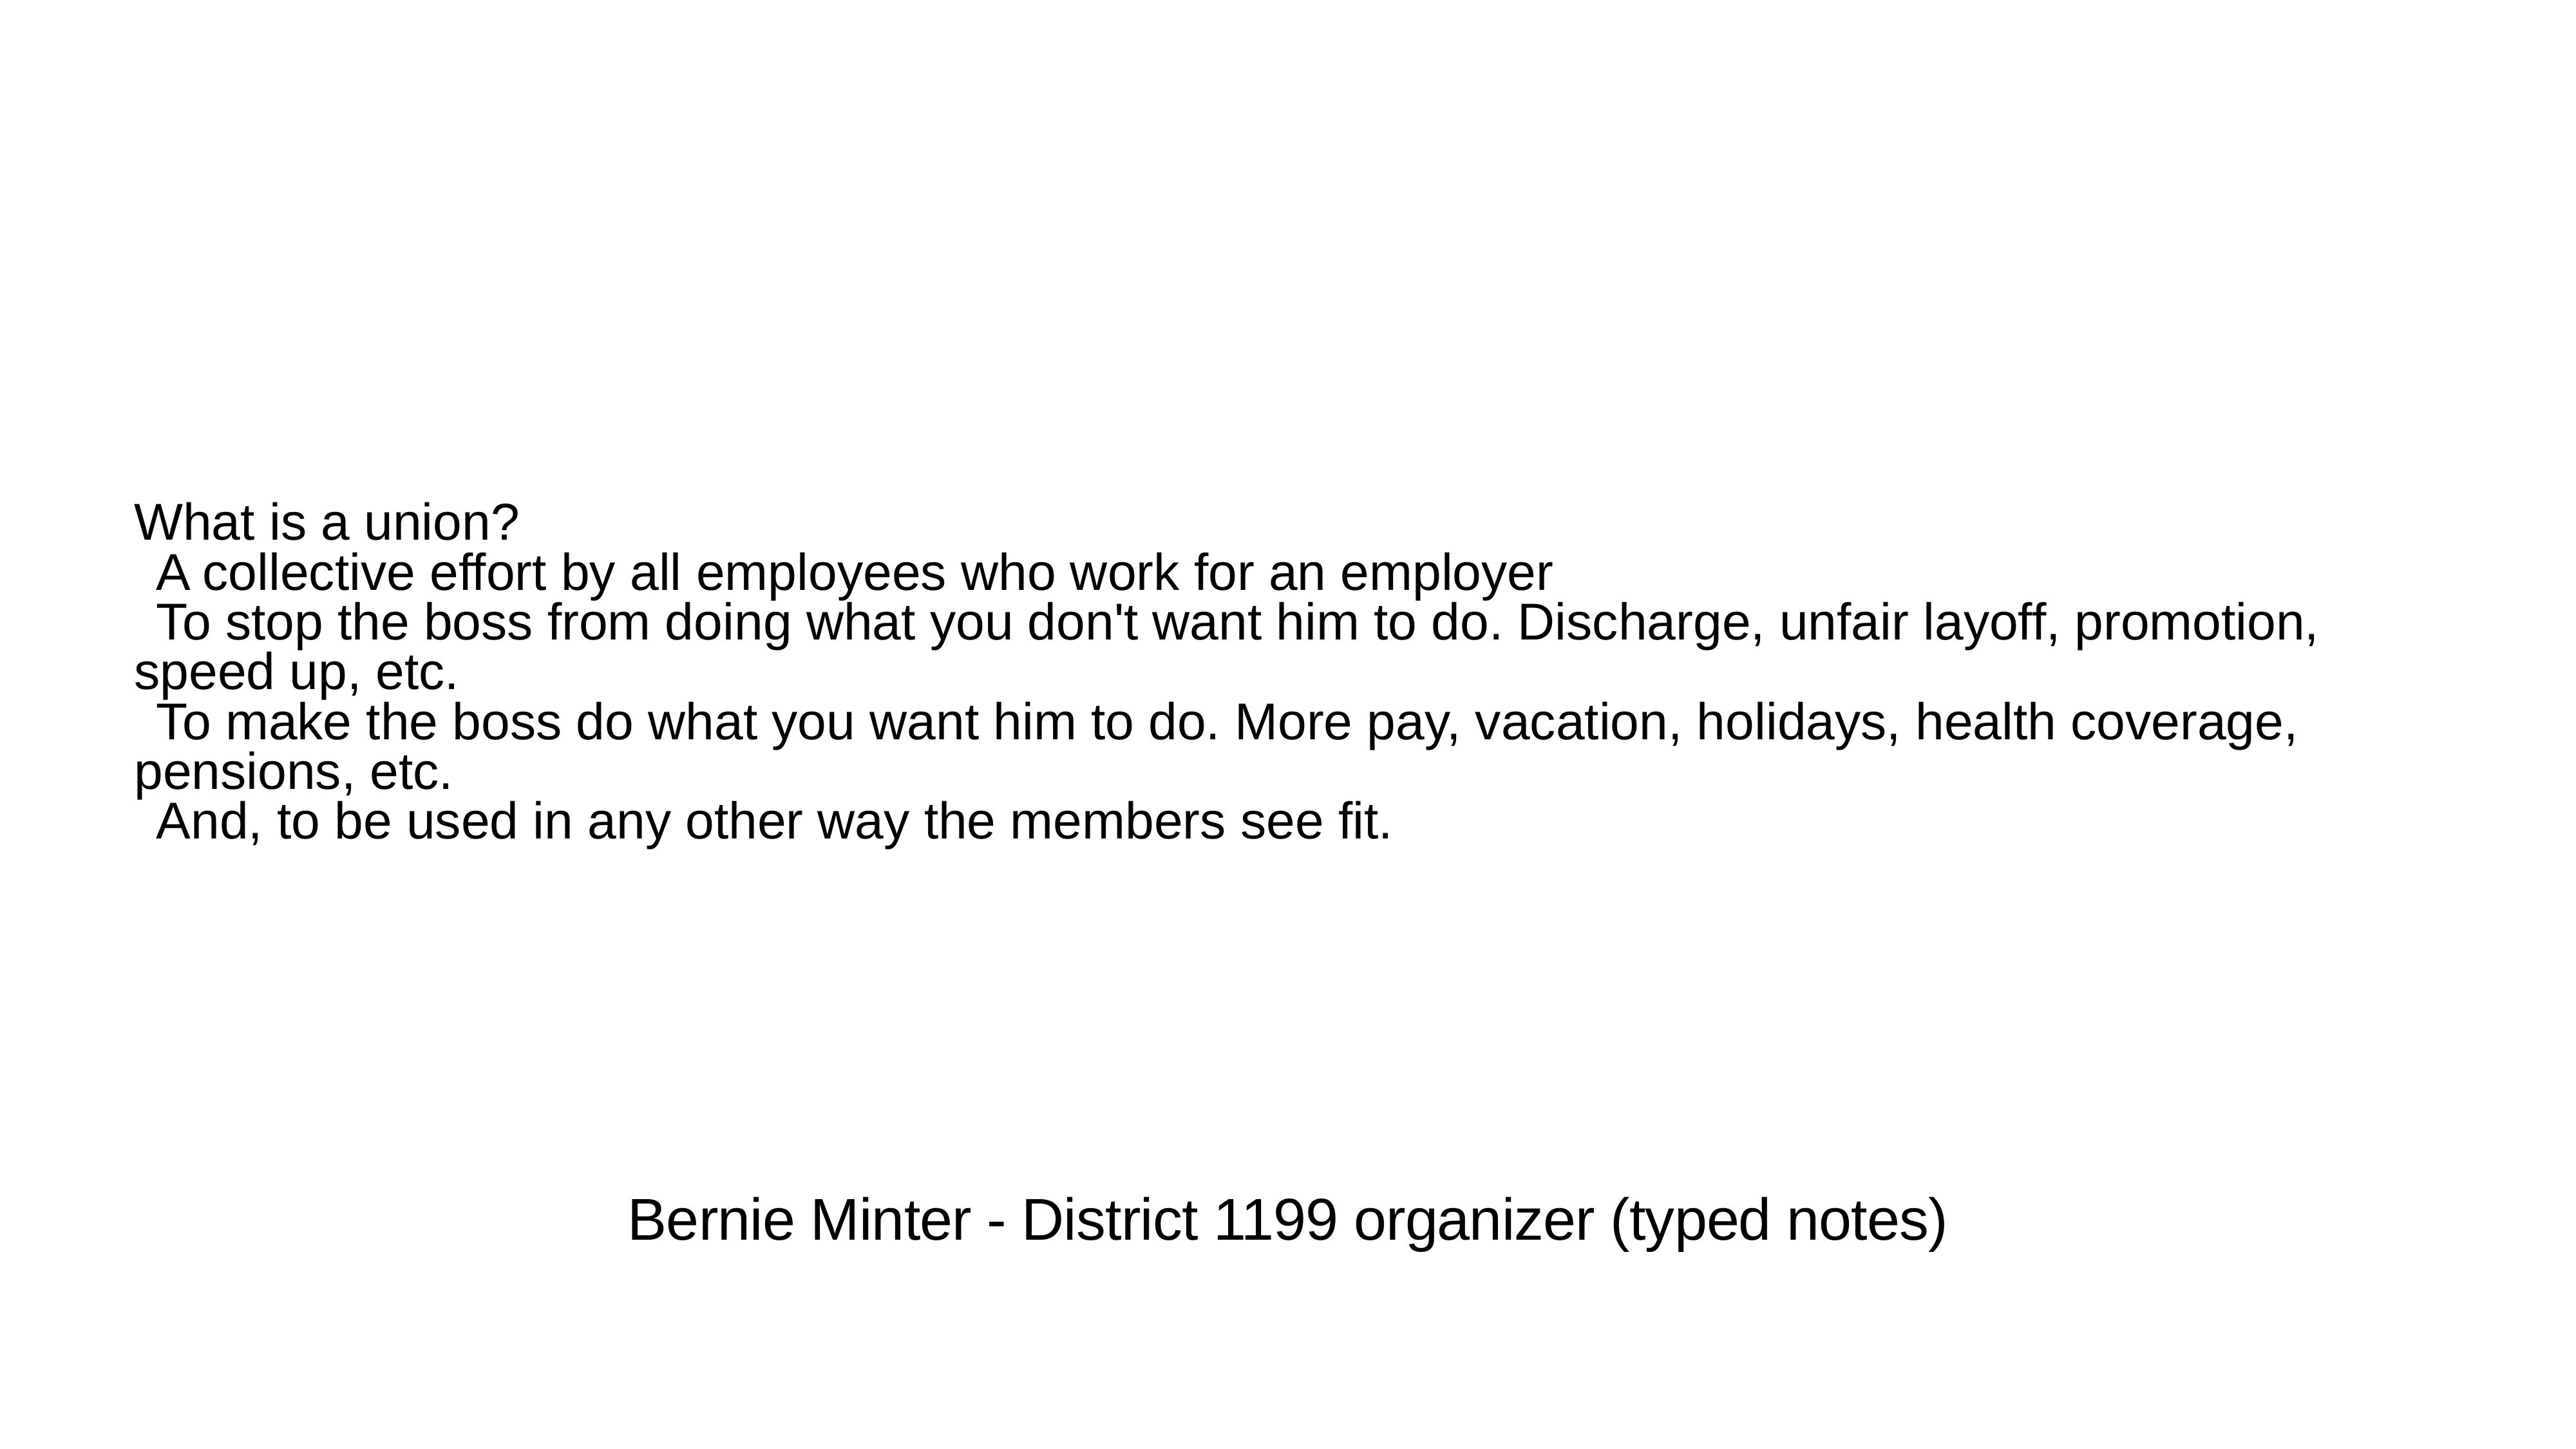

What is a union?
A collective effort by all employees who work for an employer
To stop the boss from doing what you don't want him to do. Discharge, unfair layoff, promotion, speed up, etc.
To make the boss do what you want him to do. More pay, vacation, holidays, health coverage, pensions, etc.
And, to be used in any other way the members see fit.
Bernie Minter - District 1199 organizer (typed notes)